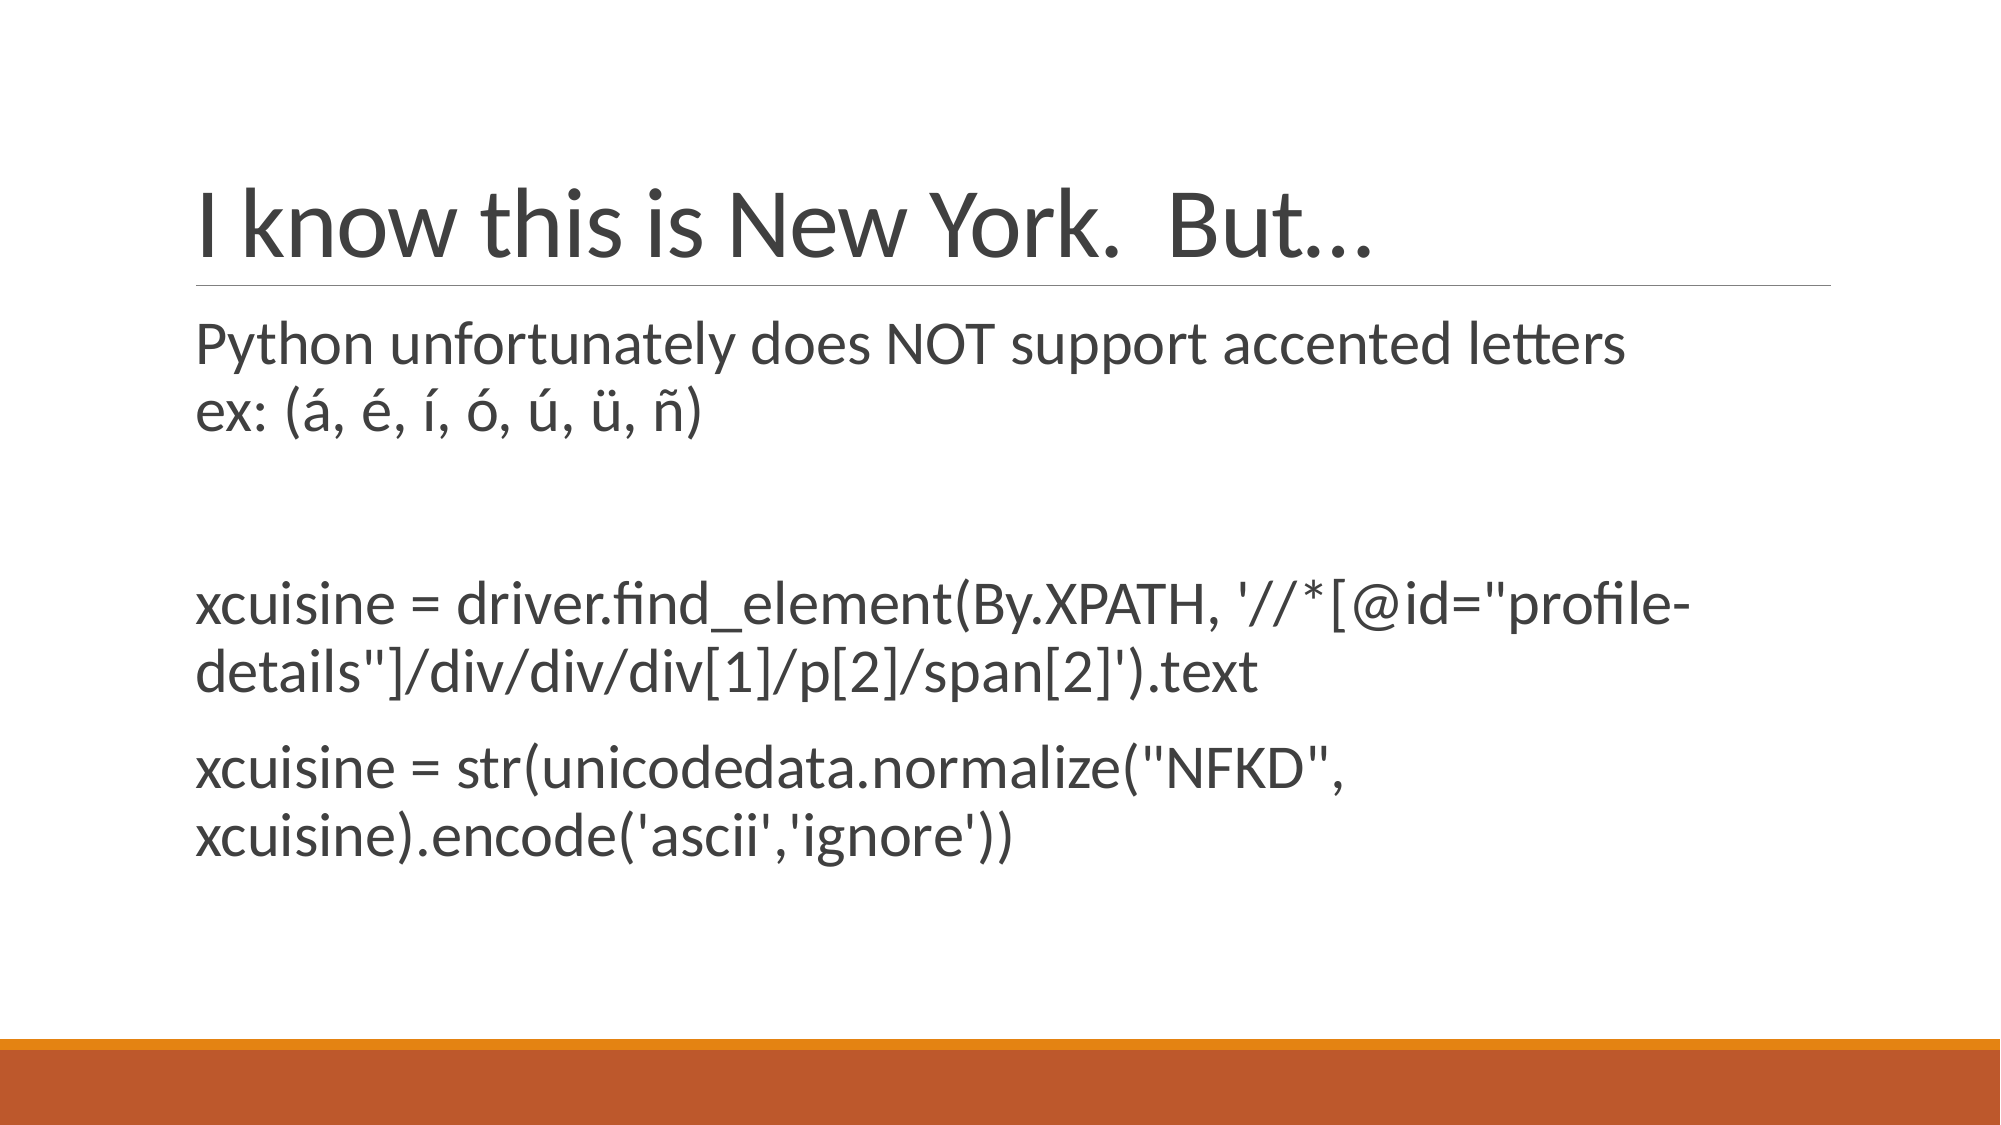

# I know this is New York.  But…
Python unfortunately does NOT support accented letters
ex: (á, é, í, ó, ú, ü, ñ)

xcuisine = driver.find_element(By.XPATH, '//*[@id="profile-details"]/div/div/div[1]/p[2]/span[2]').text
xcuisine = str(unicodedata.normalize("NFKD", xcuisine).encode('ascii','ignore'))